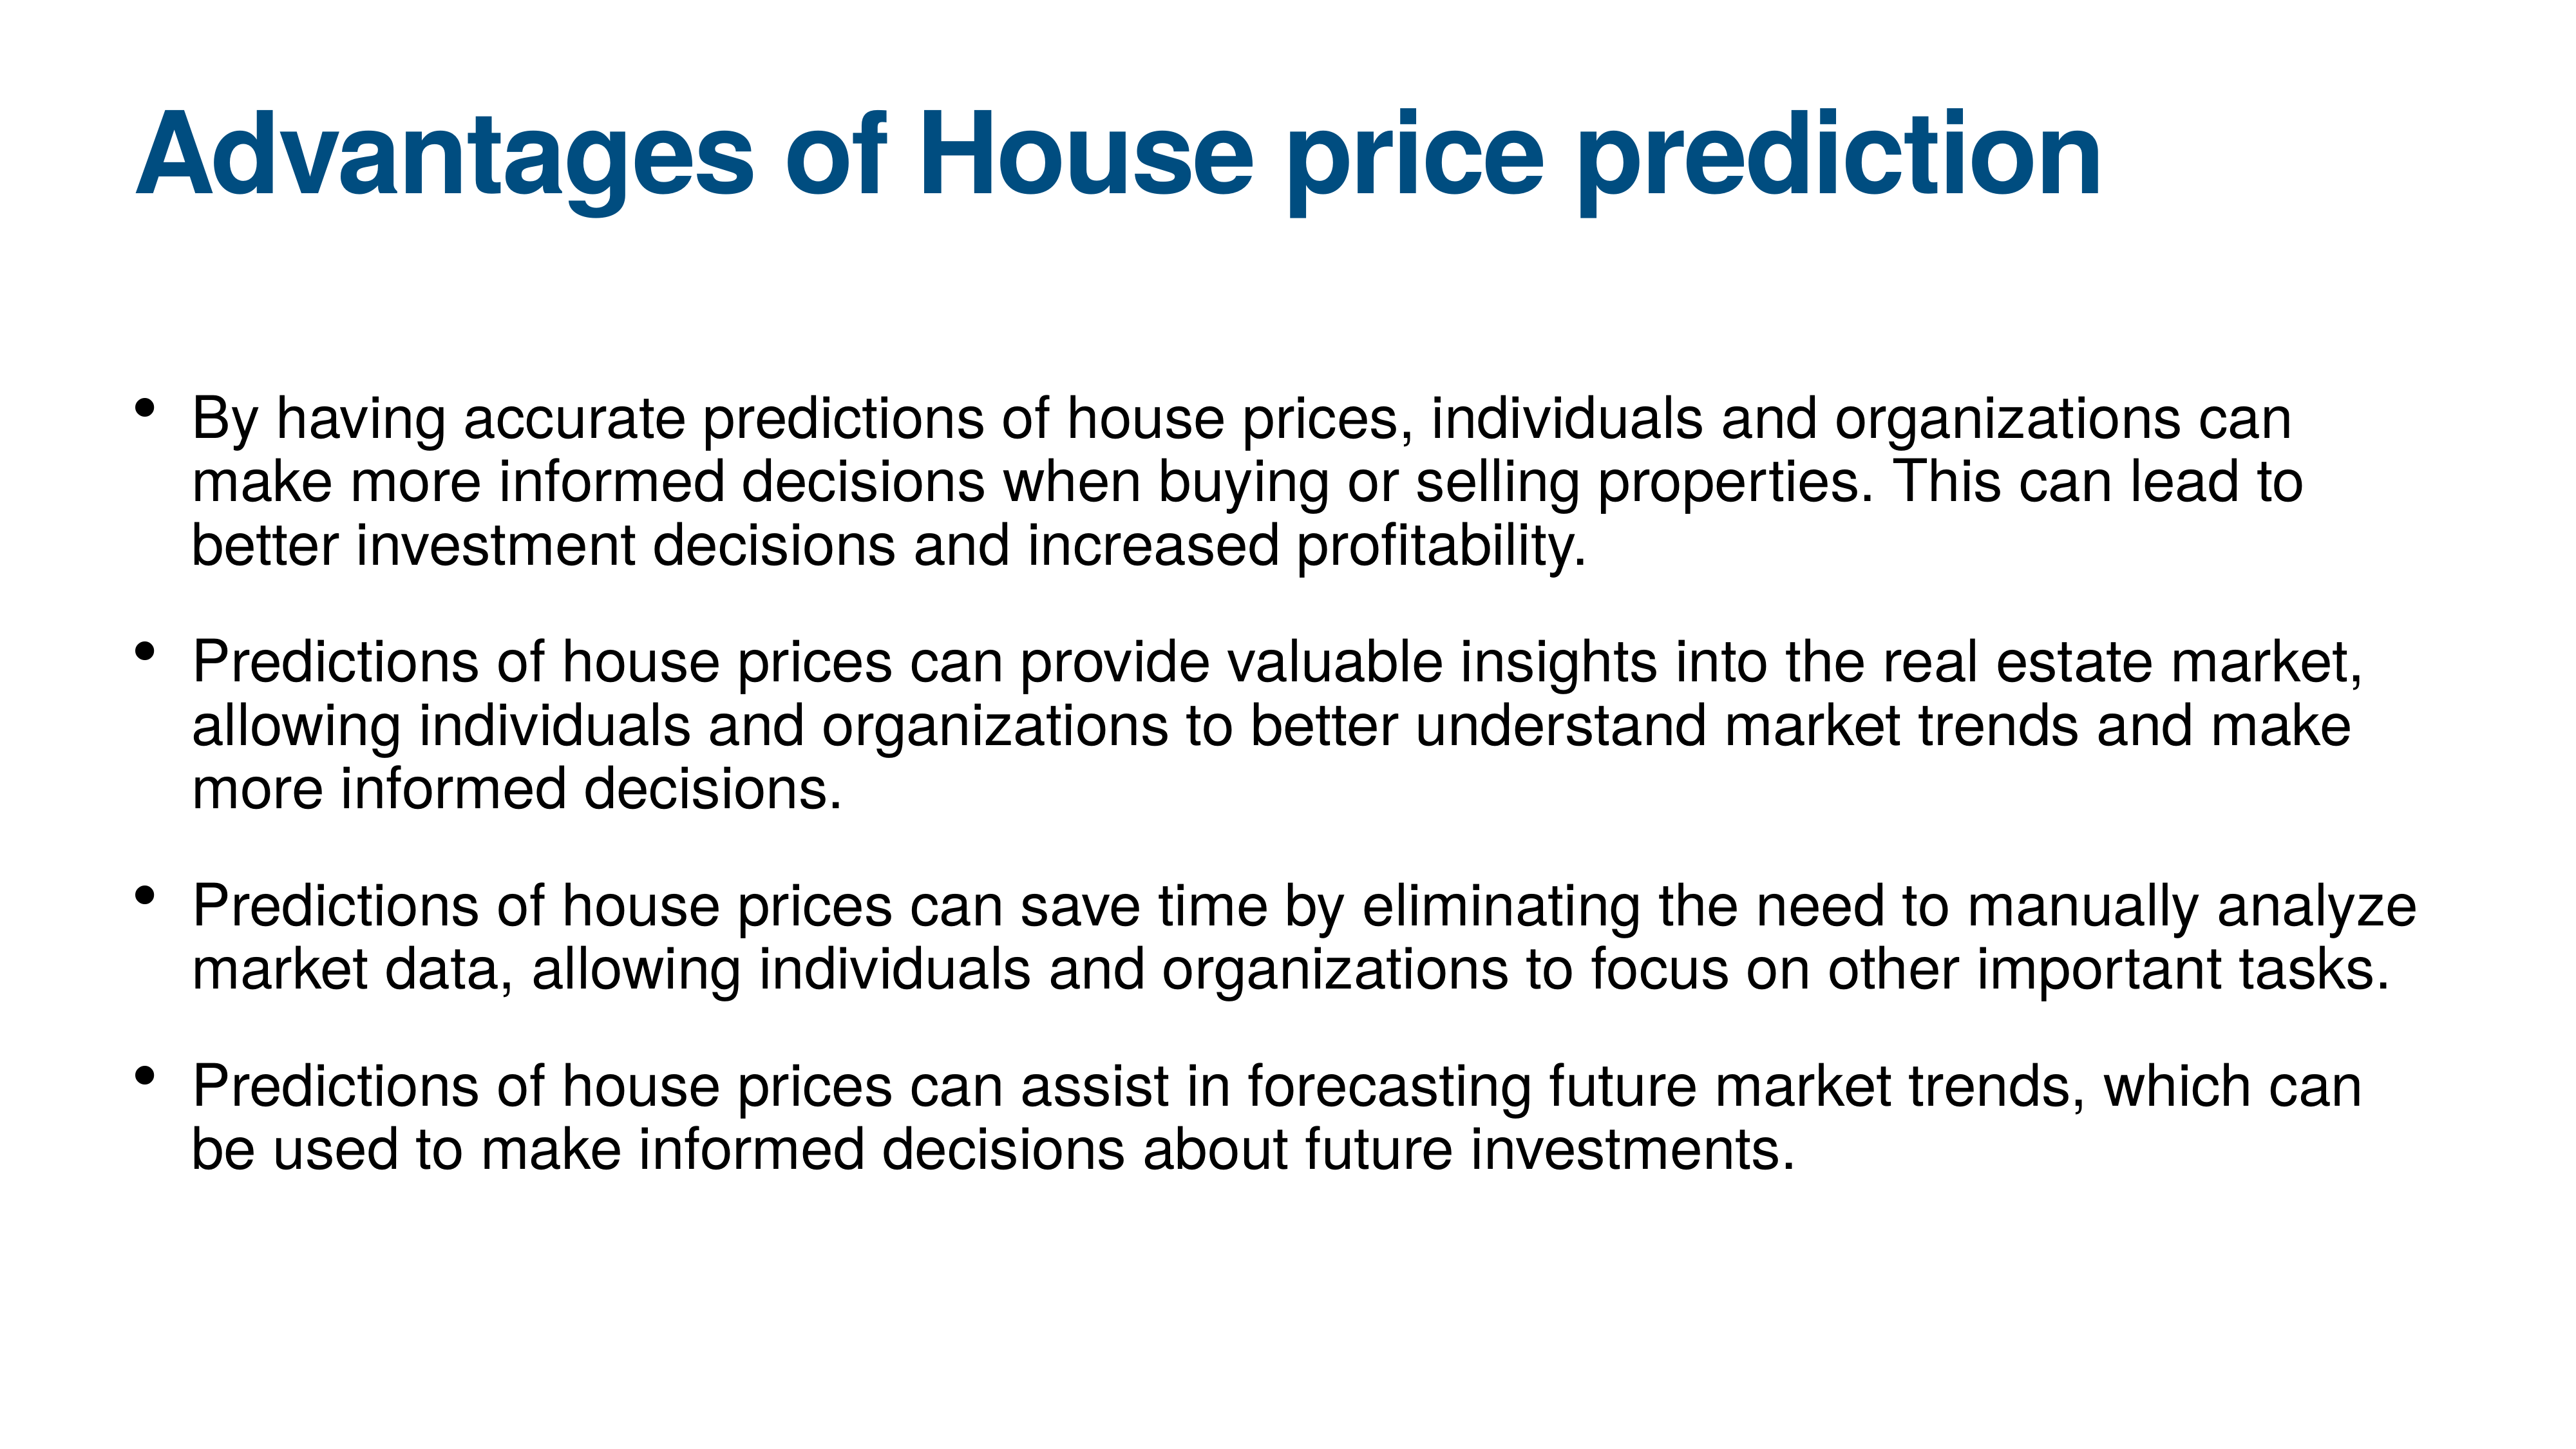

# Advantages of House price prediction
By having accurate predictions of house prices, individuals and organizations can make more informed decisions when buying or selling properties. This can lead to better investment decisions and increased profitability.
Predictions of house prices can provide valuable insights into the real estate market, allowing individuals and organizations to better understand market trends and make more informed decisions.
Predictions of house prices can save time by eliminating the need to manually analyze market data, allowing individuals and organizations to focus on other important tasks.
Predictions of house prices can assist in forecasting future market trends, which can be used to make informed decisions about future investments.